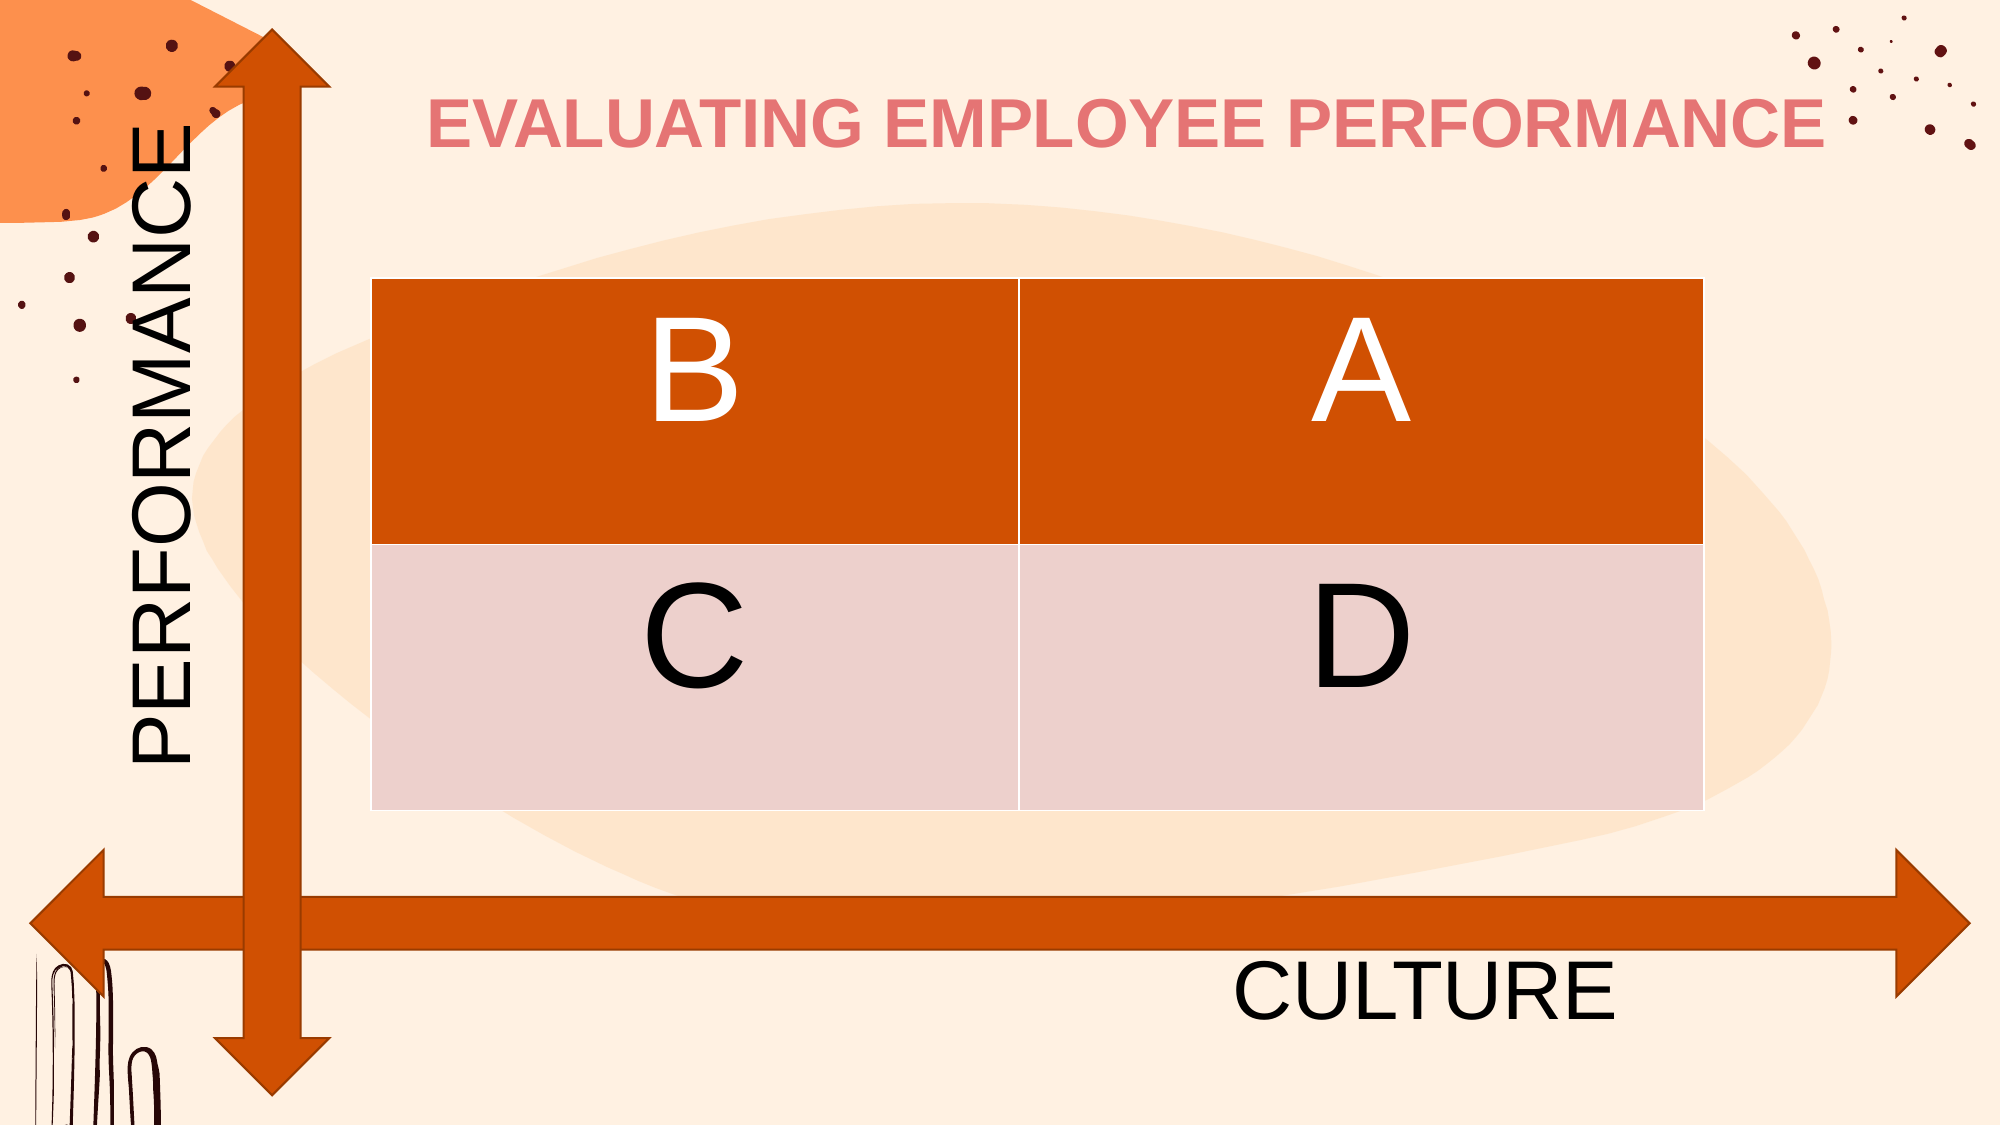

EVALUATING EMPLOYEE PERFORMANCE
| B | A |
| --- | --- |
| C | D |
PERFORMANCE

CULTURE